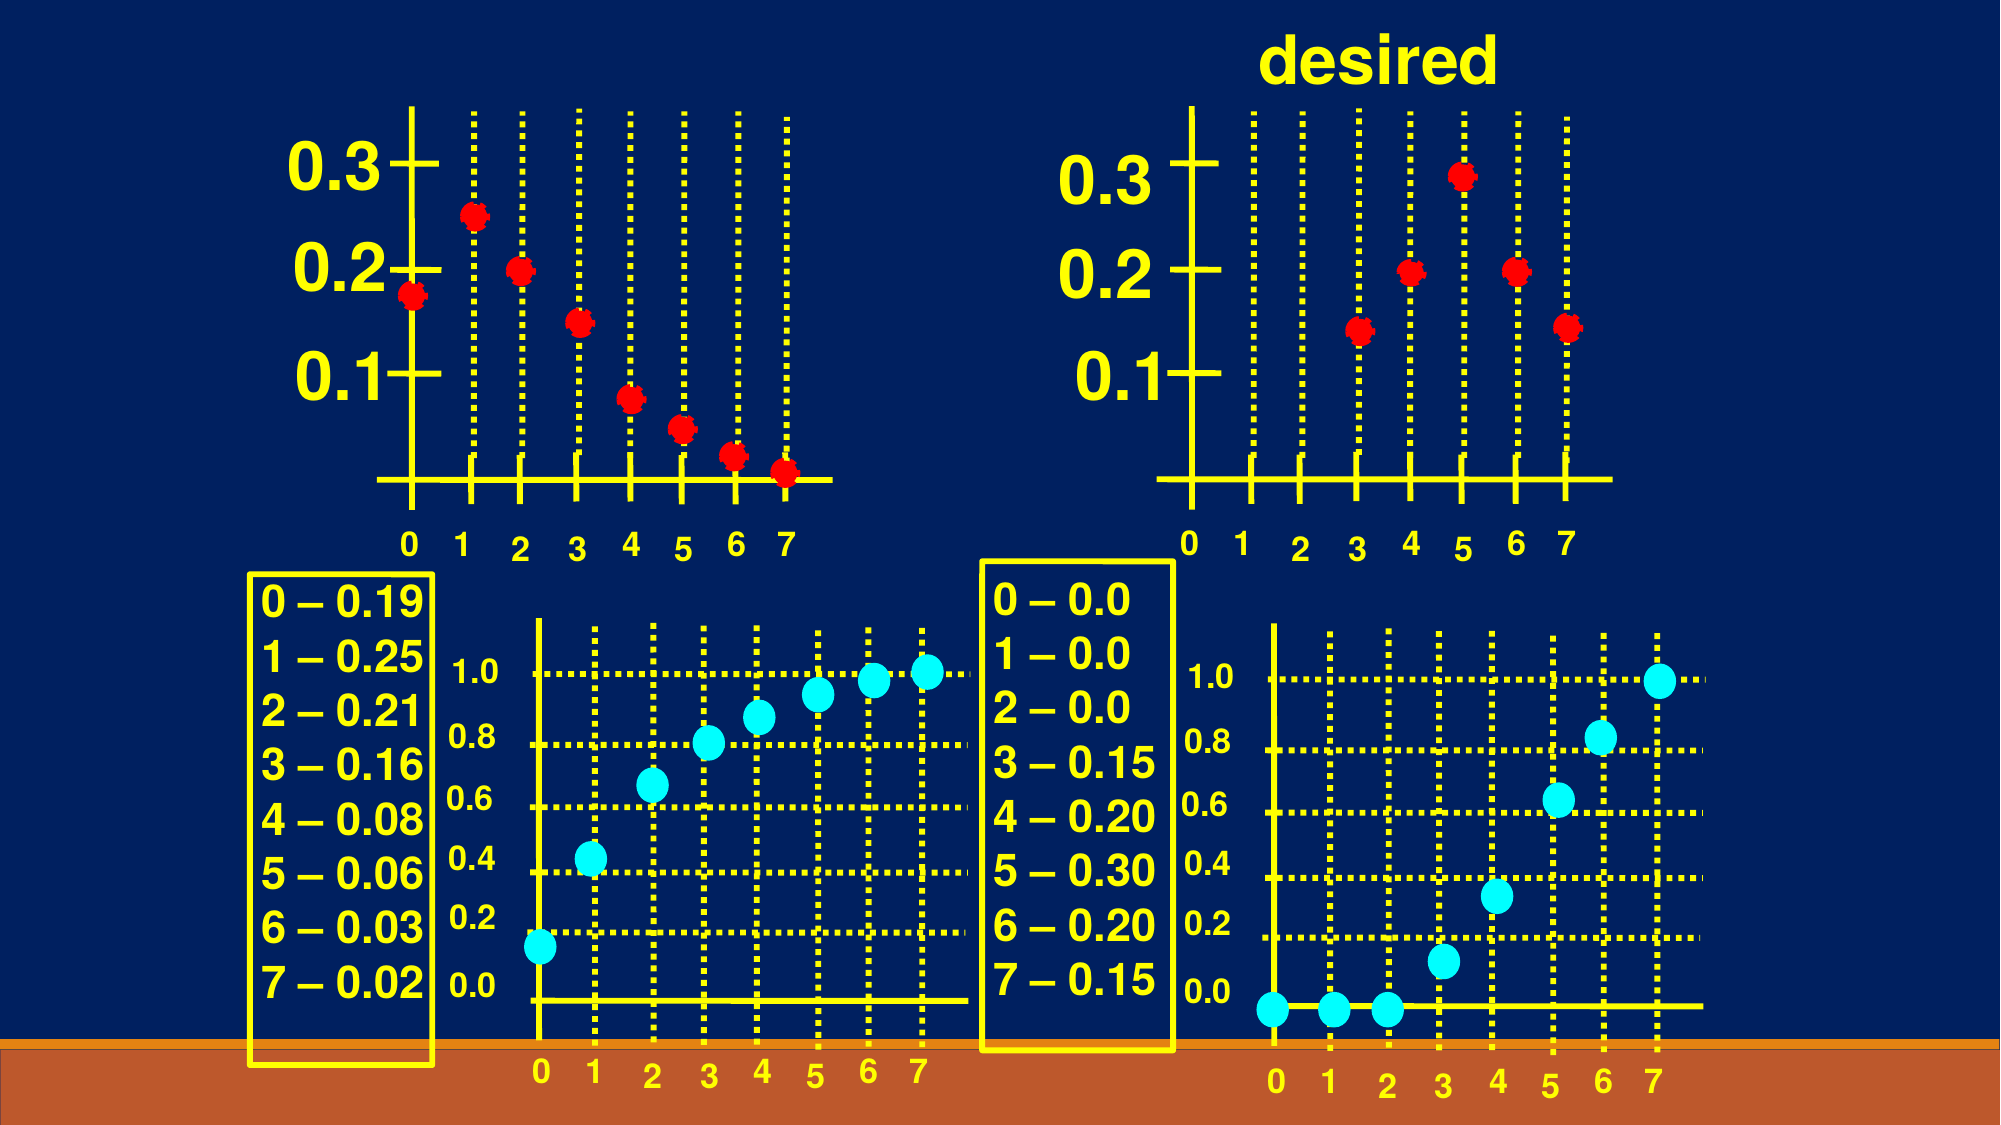

desired

0.3
0.3

0.2
0.2

0.1
0.1

0
1
4
6
7
0
1
4
6
7
2
3
5
2
3
5

0 – 0.0
1 – 0.0
2 – 0.0
3 – 0.15
4 – 0.20
5 – 0.30
6 – 0.20
7 – 0.15

0 – 0.19
1 – 0.25
2 – 0.21
3 – 0.16
4 – 0.08
5 – 0.06
6 – 0.03
7 – 0.02

1.0
1.0

0.8
0.8

0.6
0.6

0.4
0.4

0.2
0.2

0.0
0.0

0
1
4
6
7
2
3
5
0
1
4
6
7
2
3
5